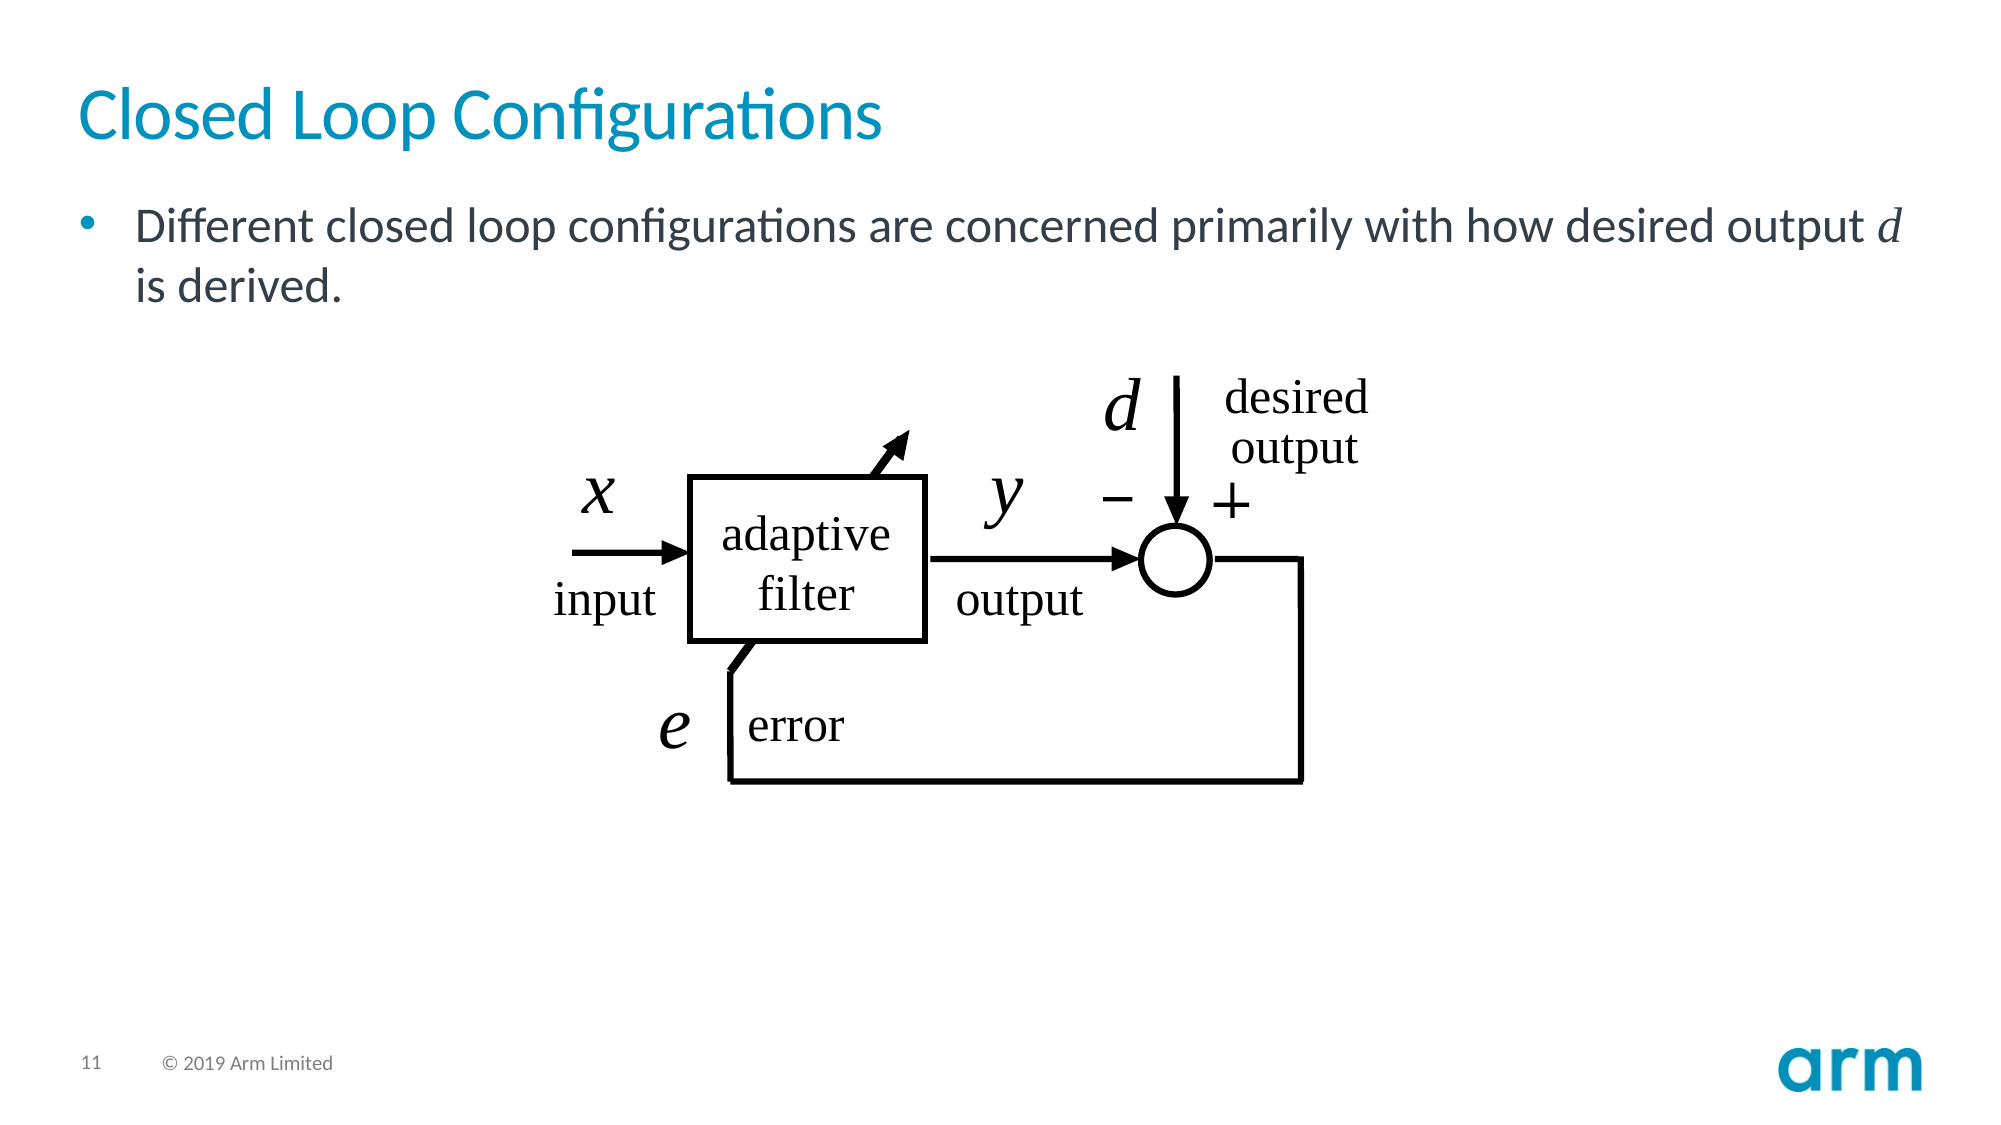

# Closed Loop Configurations
Different closed loop configurations are concerned primarily with how desired output d is derived.
d

desired

output

x
y

adaptive
filter

input
output

e
error